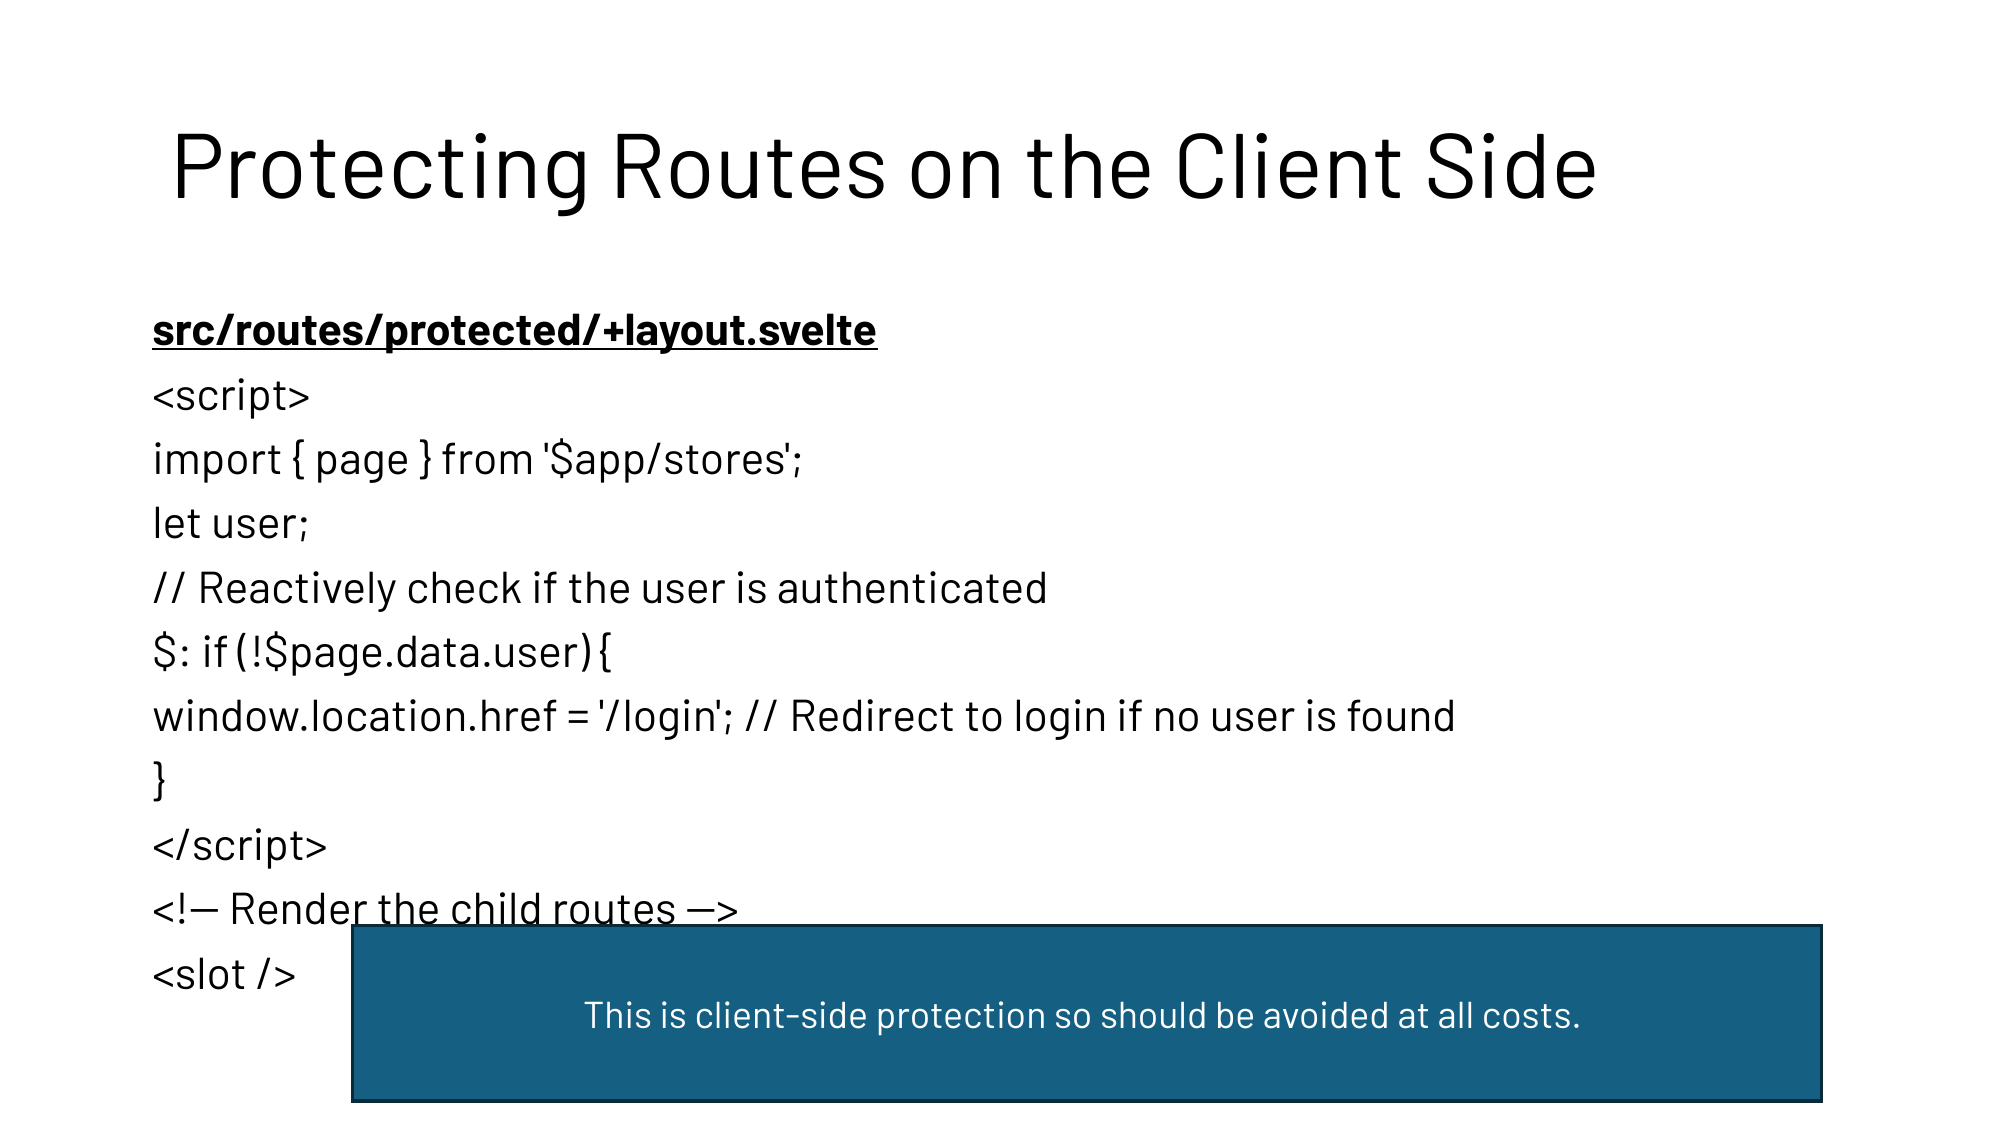

# Protecting Routes on the Client Side
src/routes/protected/+layout.svelte
<script>
import { page } from '$app/stores';
let user;
// Reactively check if the user is authenticated
$: if (!$page.data.user) {
window.location.href = '/login'; // Redirect to login if no user is found
}
</script>
<!-- Render the child routes -->
<slot />

This is client-side protection so should be avoided at all costs.